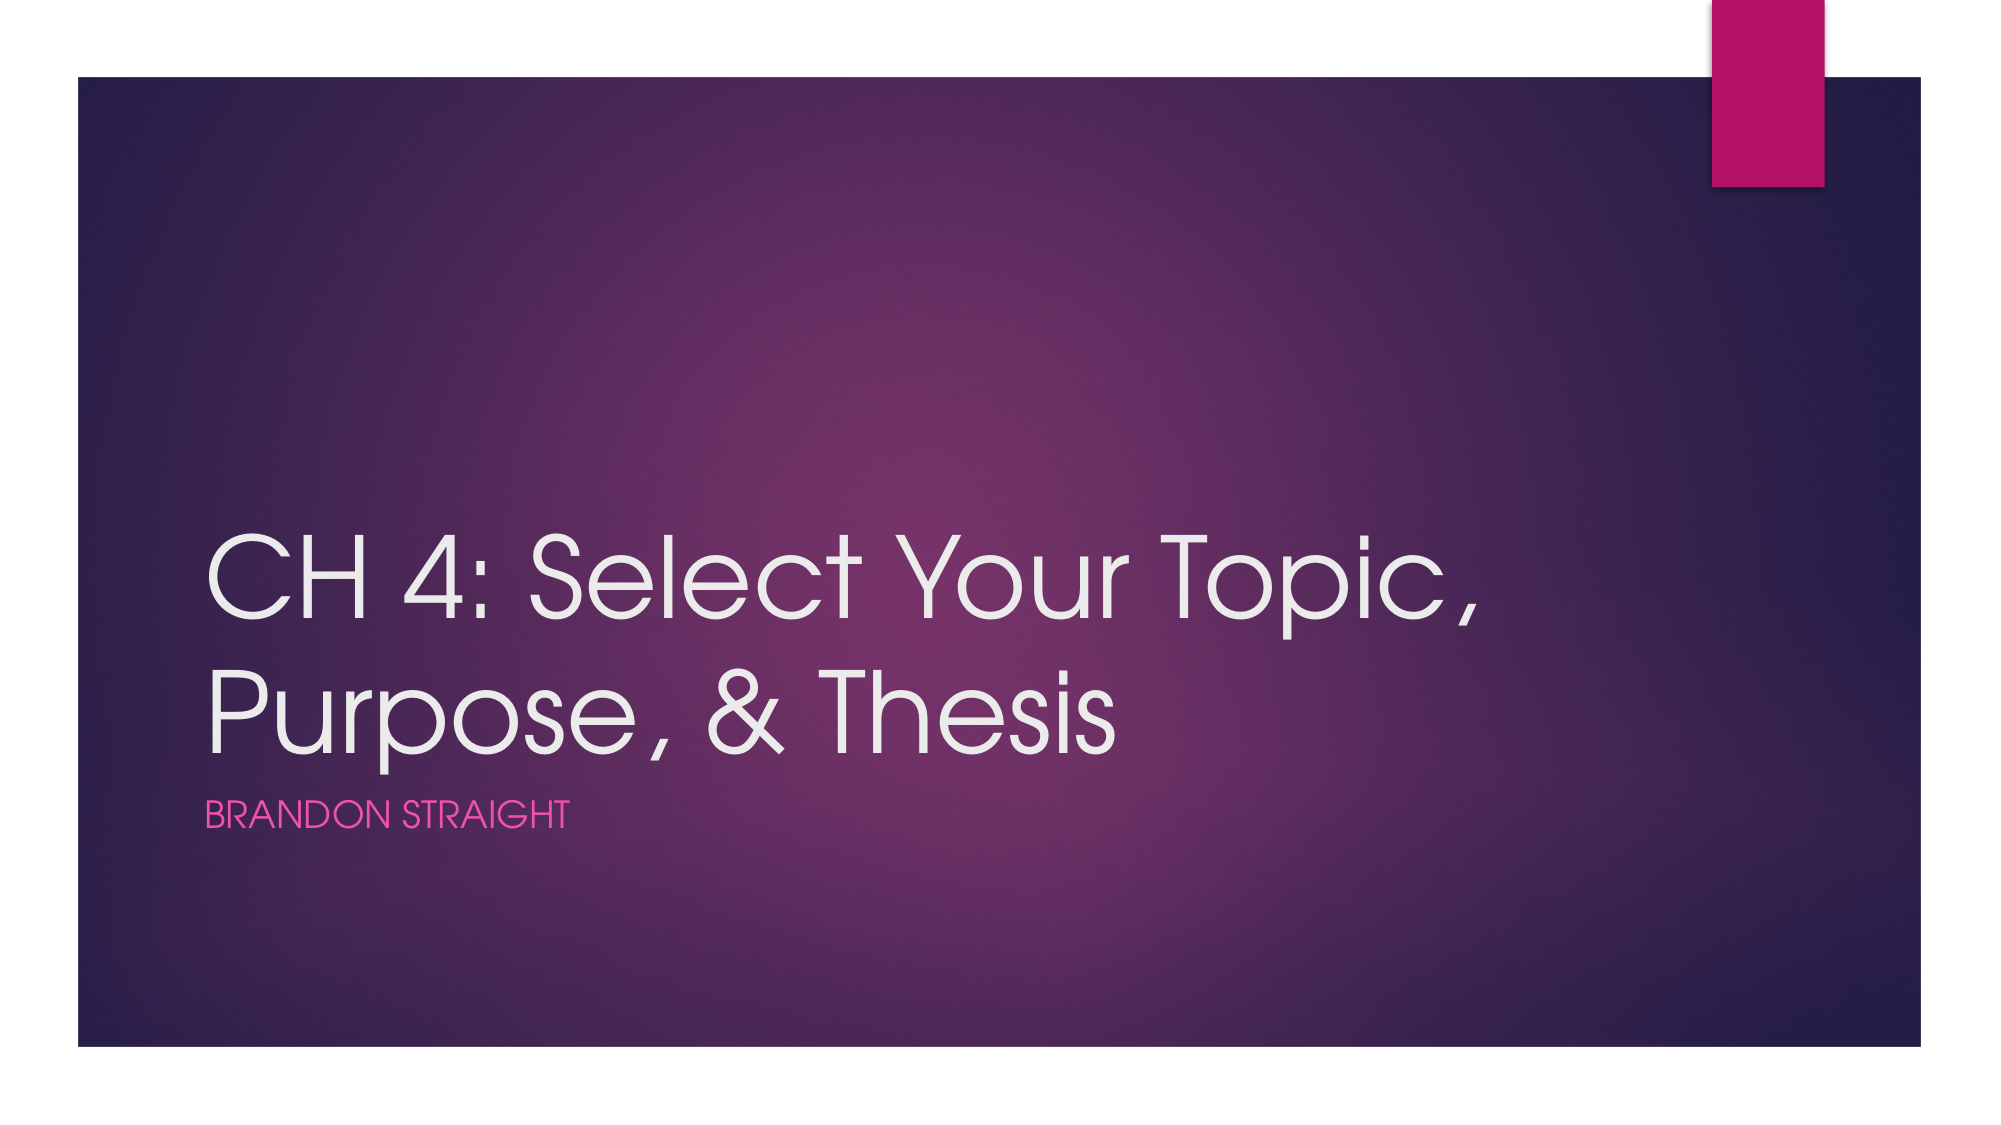

# CH 4: Select Your Topic, Purpose, & Thesis
Brandon Straight